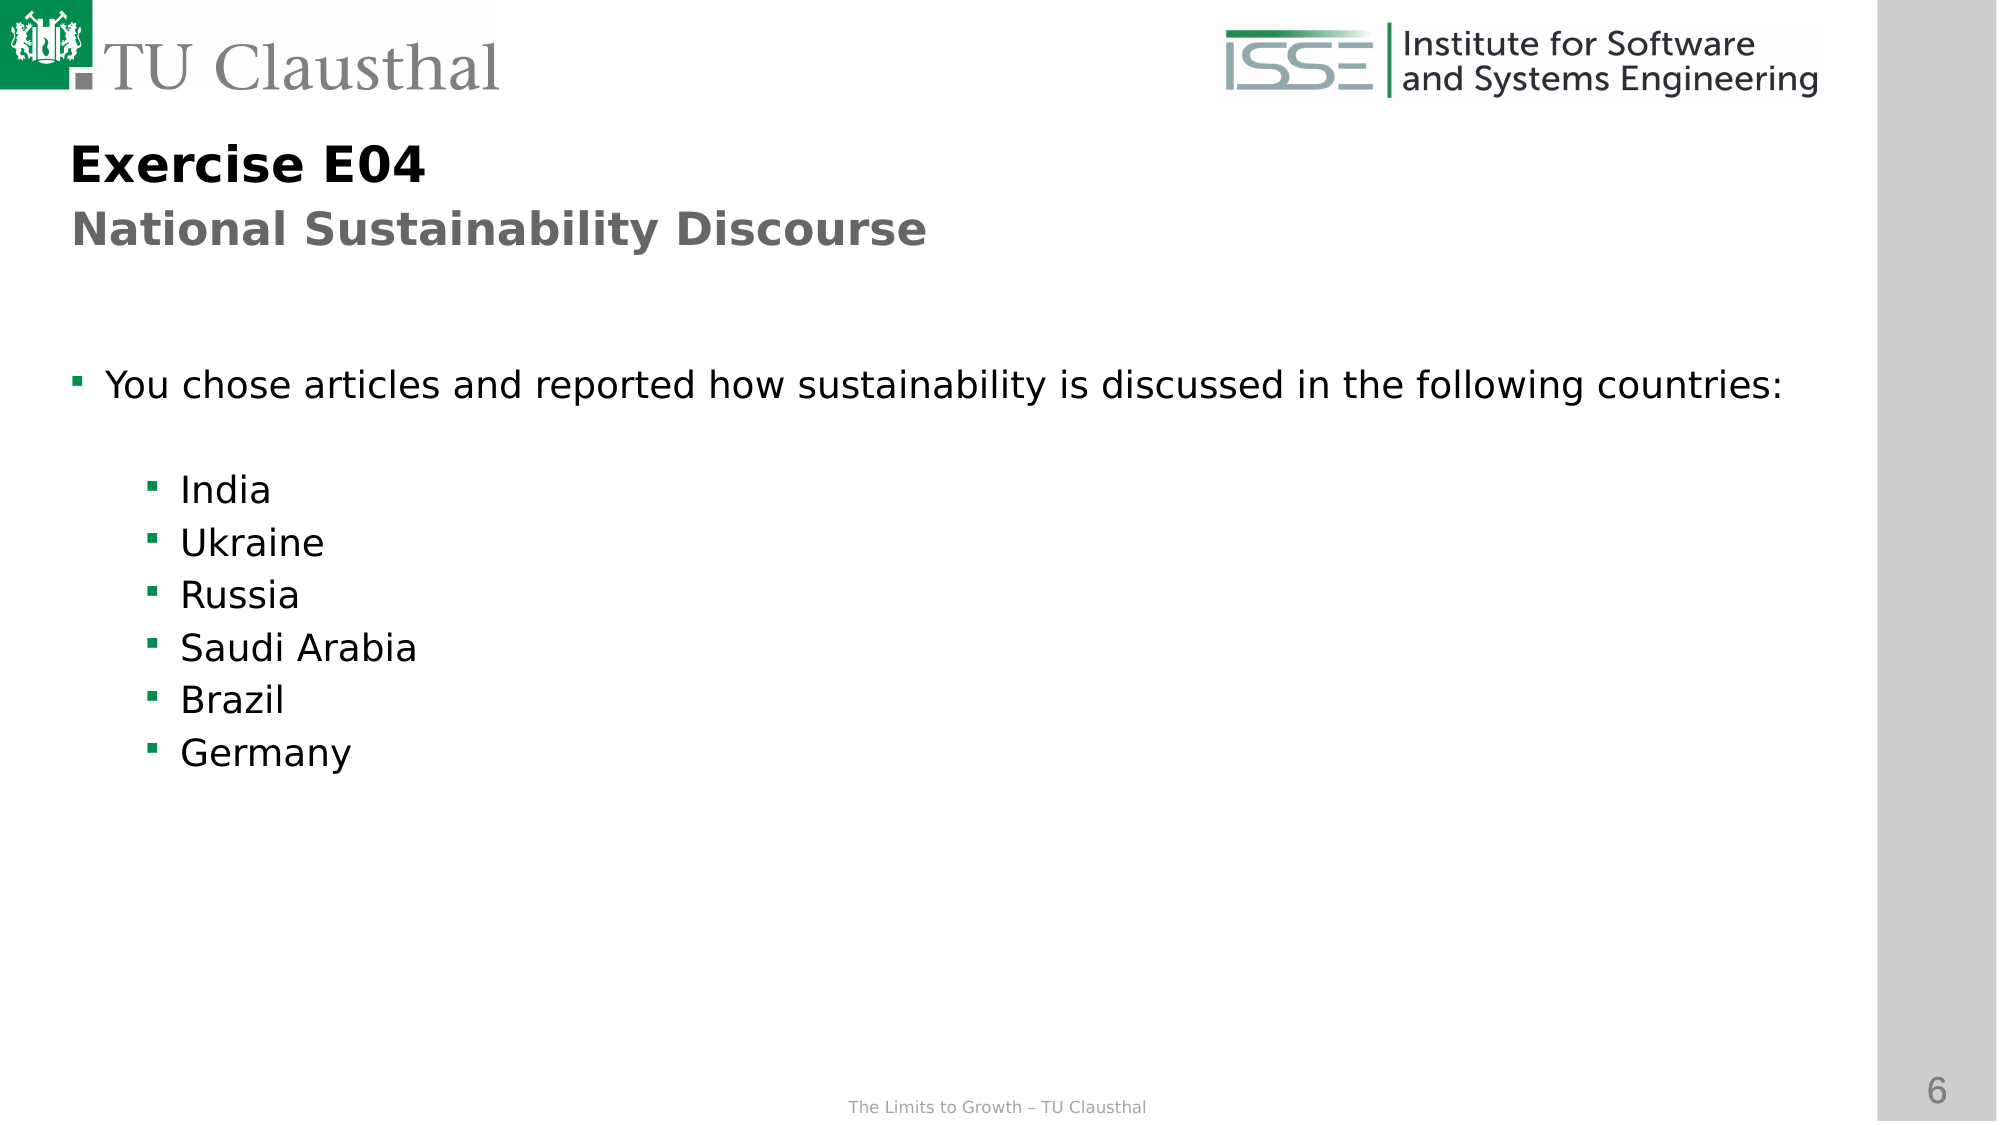

Exercise E04
National Sustainability Discourse

You chose articles and reported how sustainability is discussed in the following countries:

India
Ukraine
Russia
Saudi Arabia
Brazil
Germany